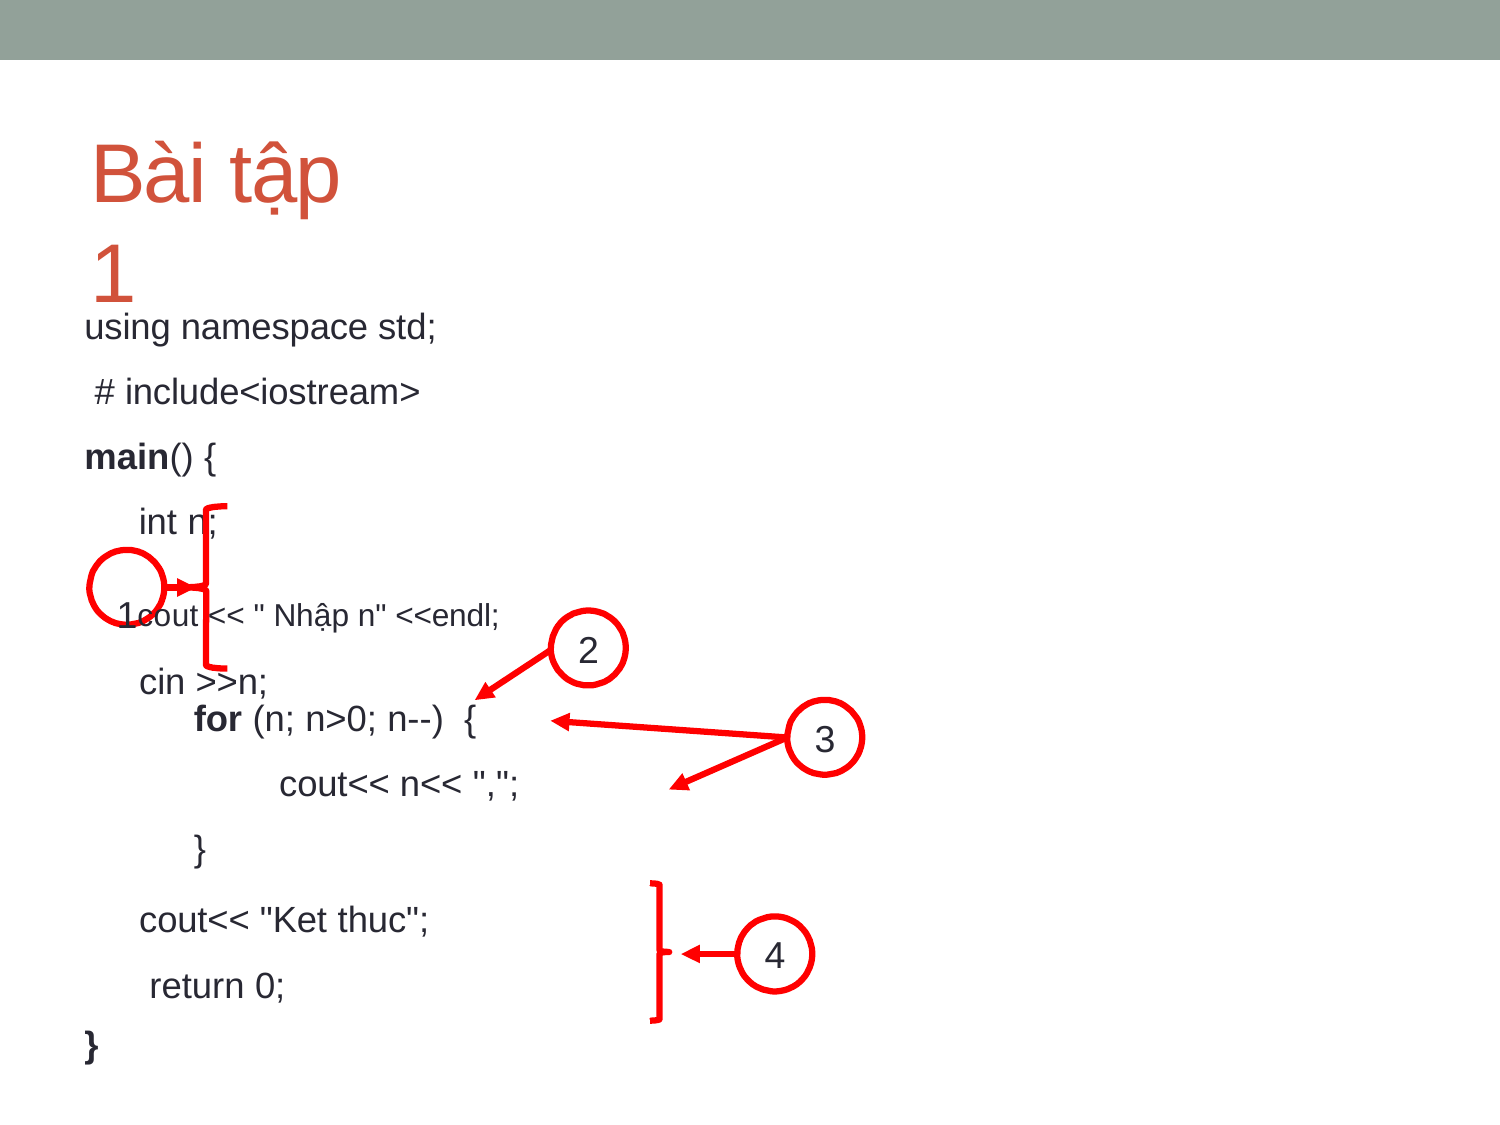

# Bài tập 1
using namespace std;  # include<iostream>  main() {
int n;

1cout << " Nhập n" <<endl;  cin >>n;

2

for (n; n>0; n--) {
cout<< n<< ",";
}
cout<< "Ket thuc";  return 0;

3

4

}